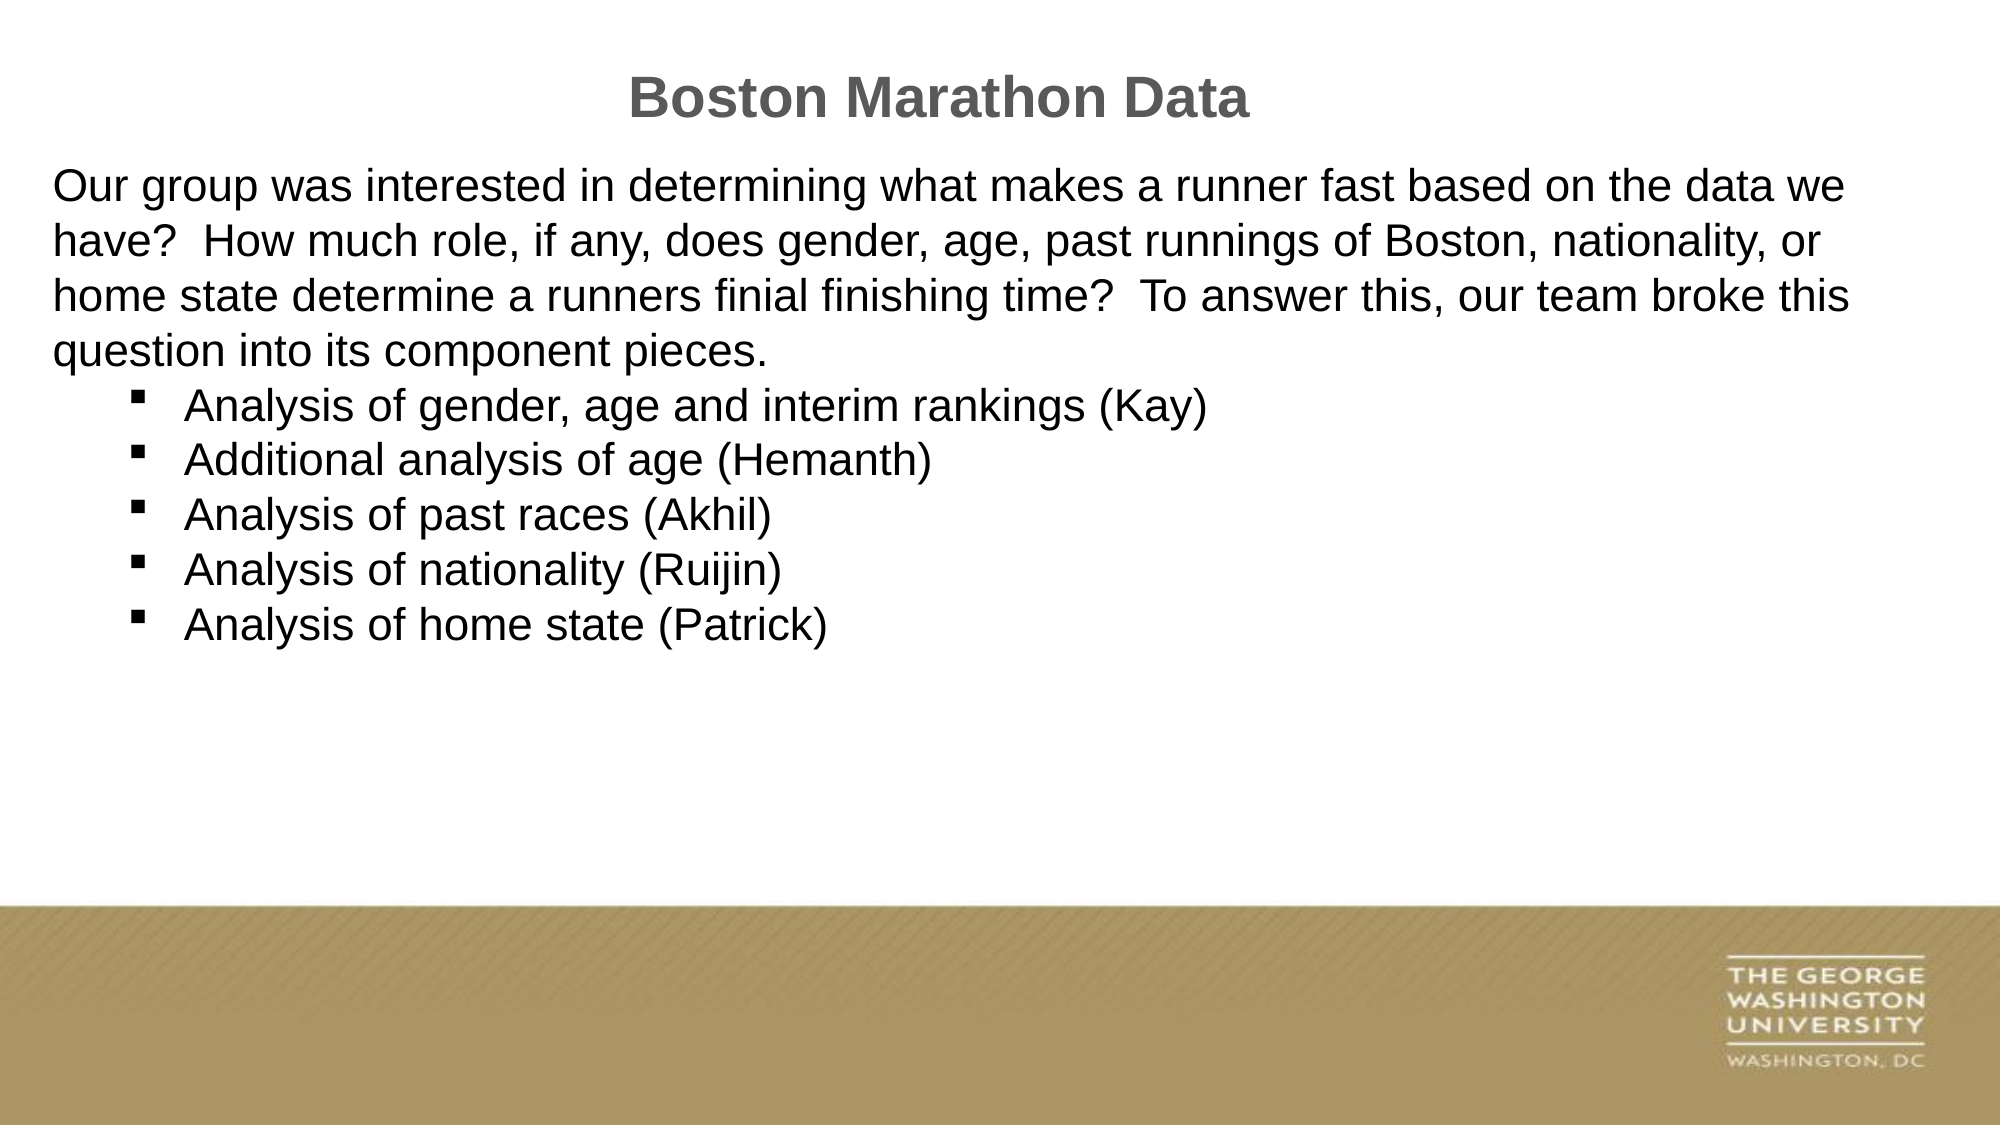

Boston Marathon Data
Our group was interested in determining what makes a runner fast based on the data we have?  How much role, if any, does gender, age, past runnings of Boston, nationality, or home state determine a runners finial finishing time?  To answer this, our team broke this question into its component pieces.
Analysis of gender, age and interim rankings (Kay)
Additional analysis of age (Hemanth)
Analysis of past races (Akhil)
Analysis of nationality (Ruijin)
Analysis of home state (Patrick)